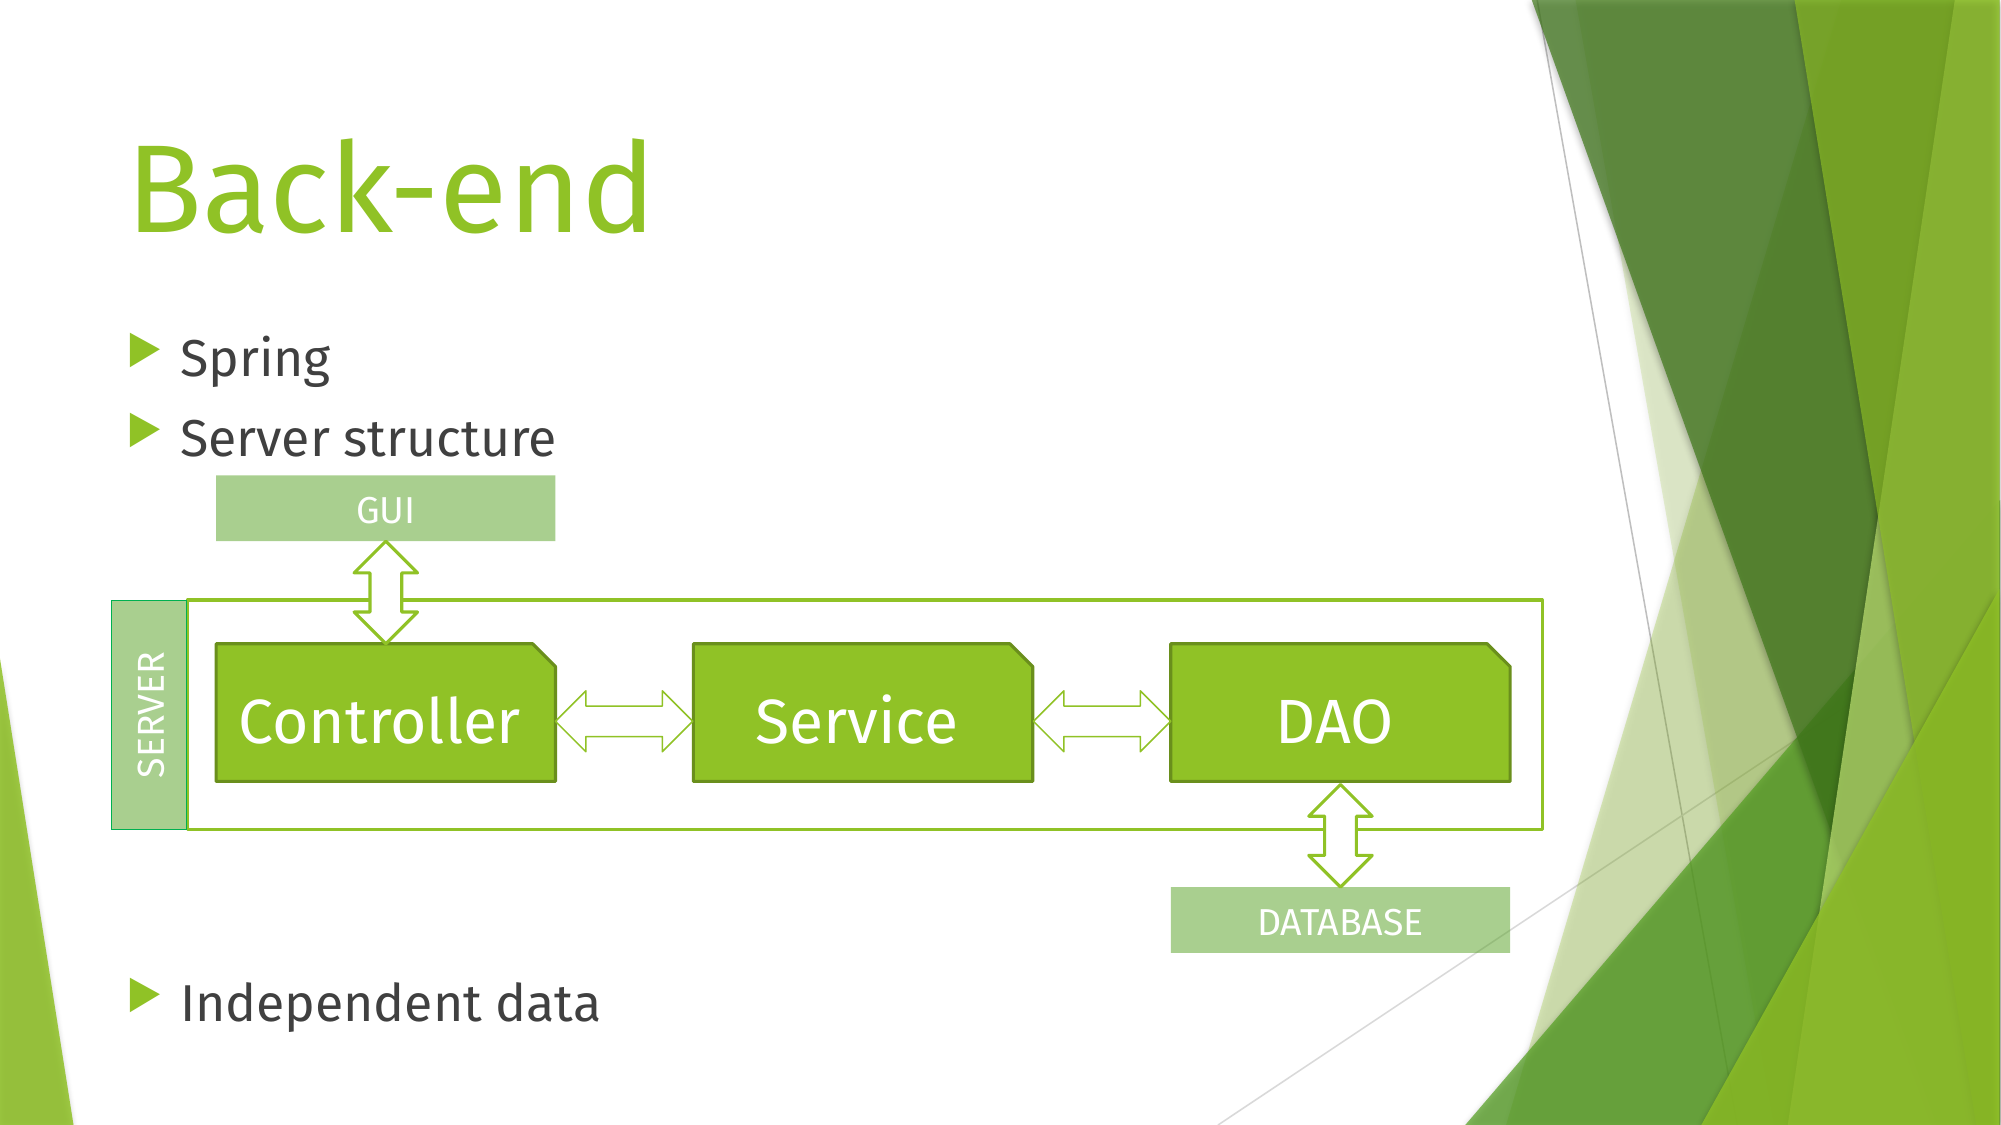

# Back-end
Spring
Server structure

Independent data
GUI

SERVER
Service
DAO
Controller

DATABASE